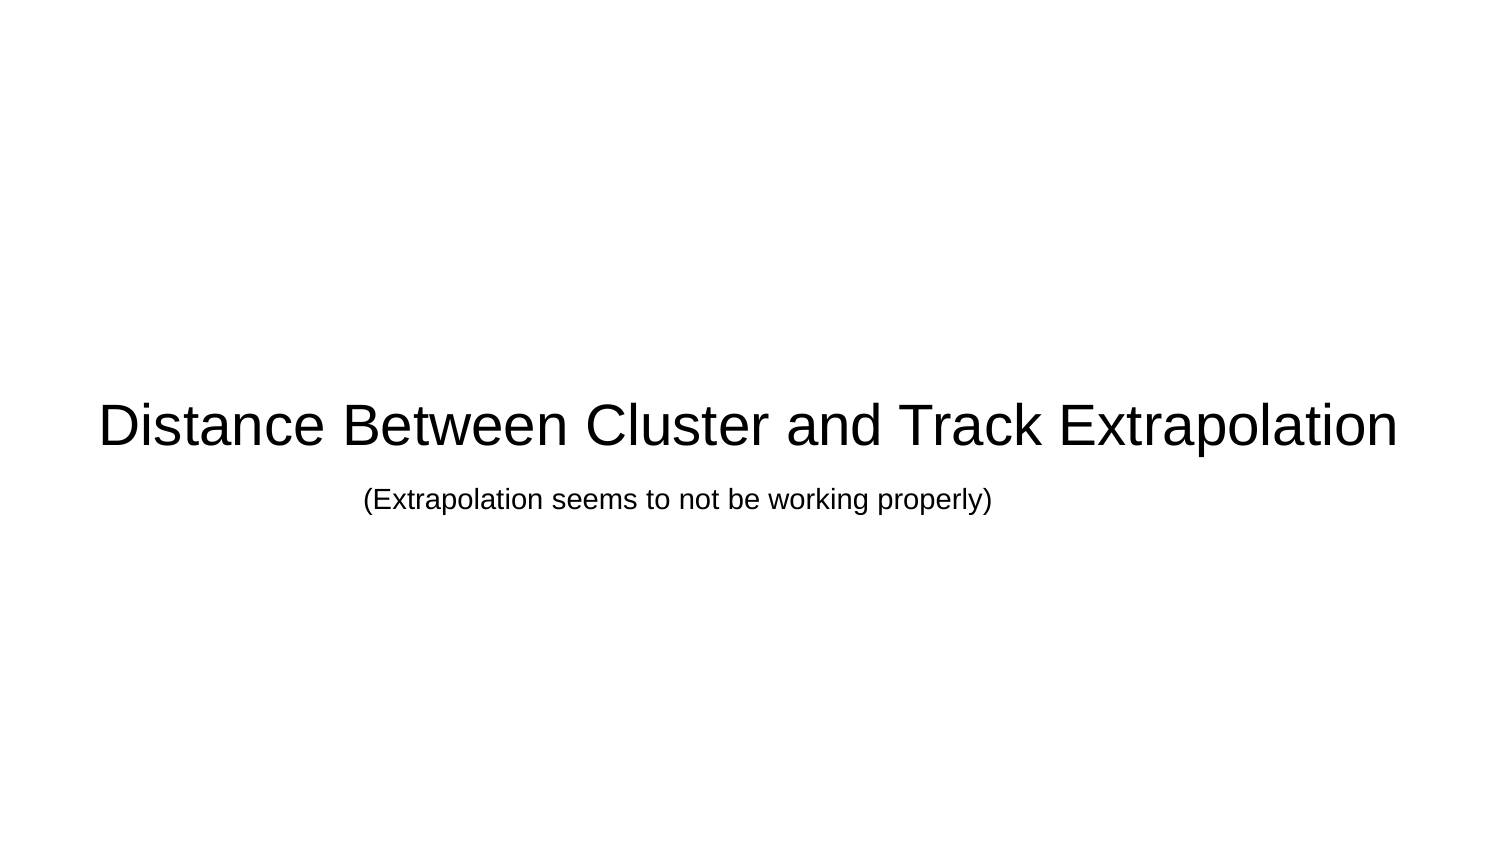

# Distance Between Cluster and Track Extrapolation
(Extrapolation seems to not be working properly)